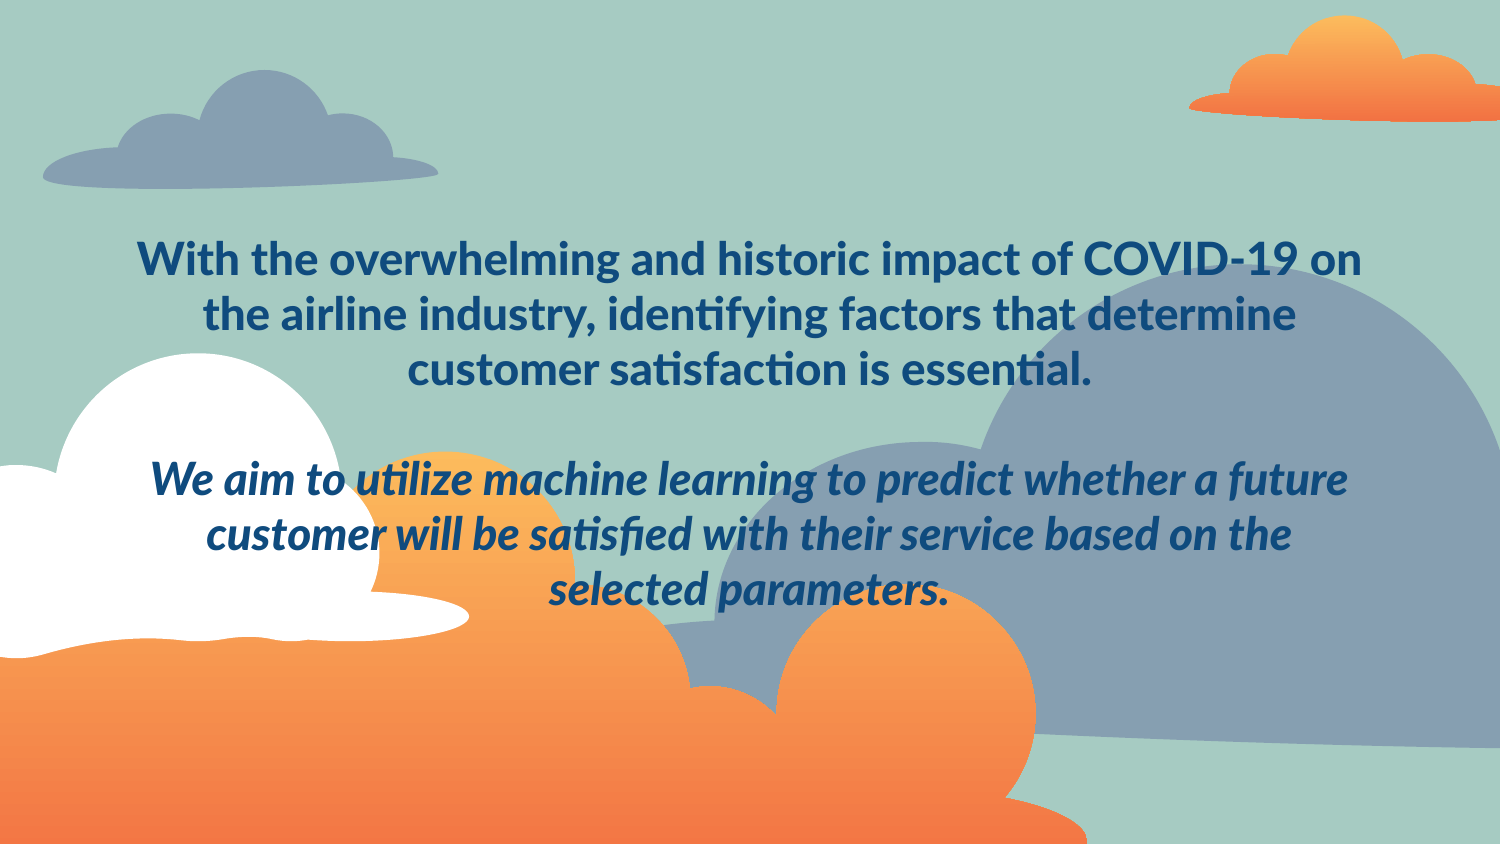

# With the overwhelming and historic impact of COVID-19 on the airline industry, identifying factors that determine customer satisfaction is essential.

We aim to utilize machine learning to predict whether a future customer will be satisfied with their service based on the selected parameters.